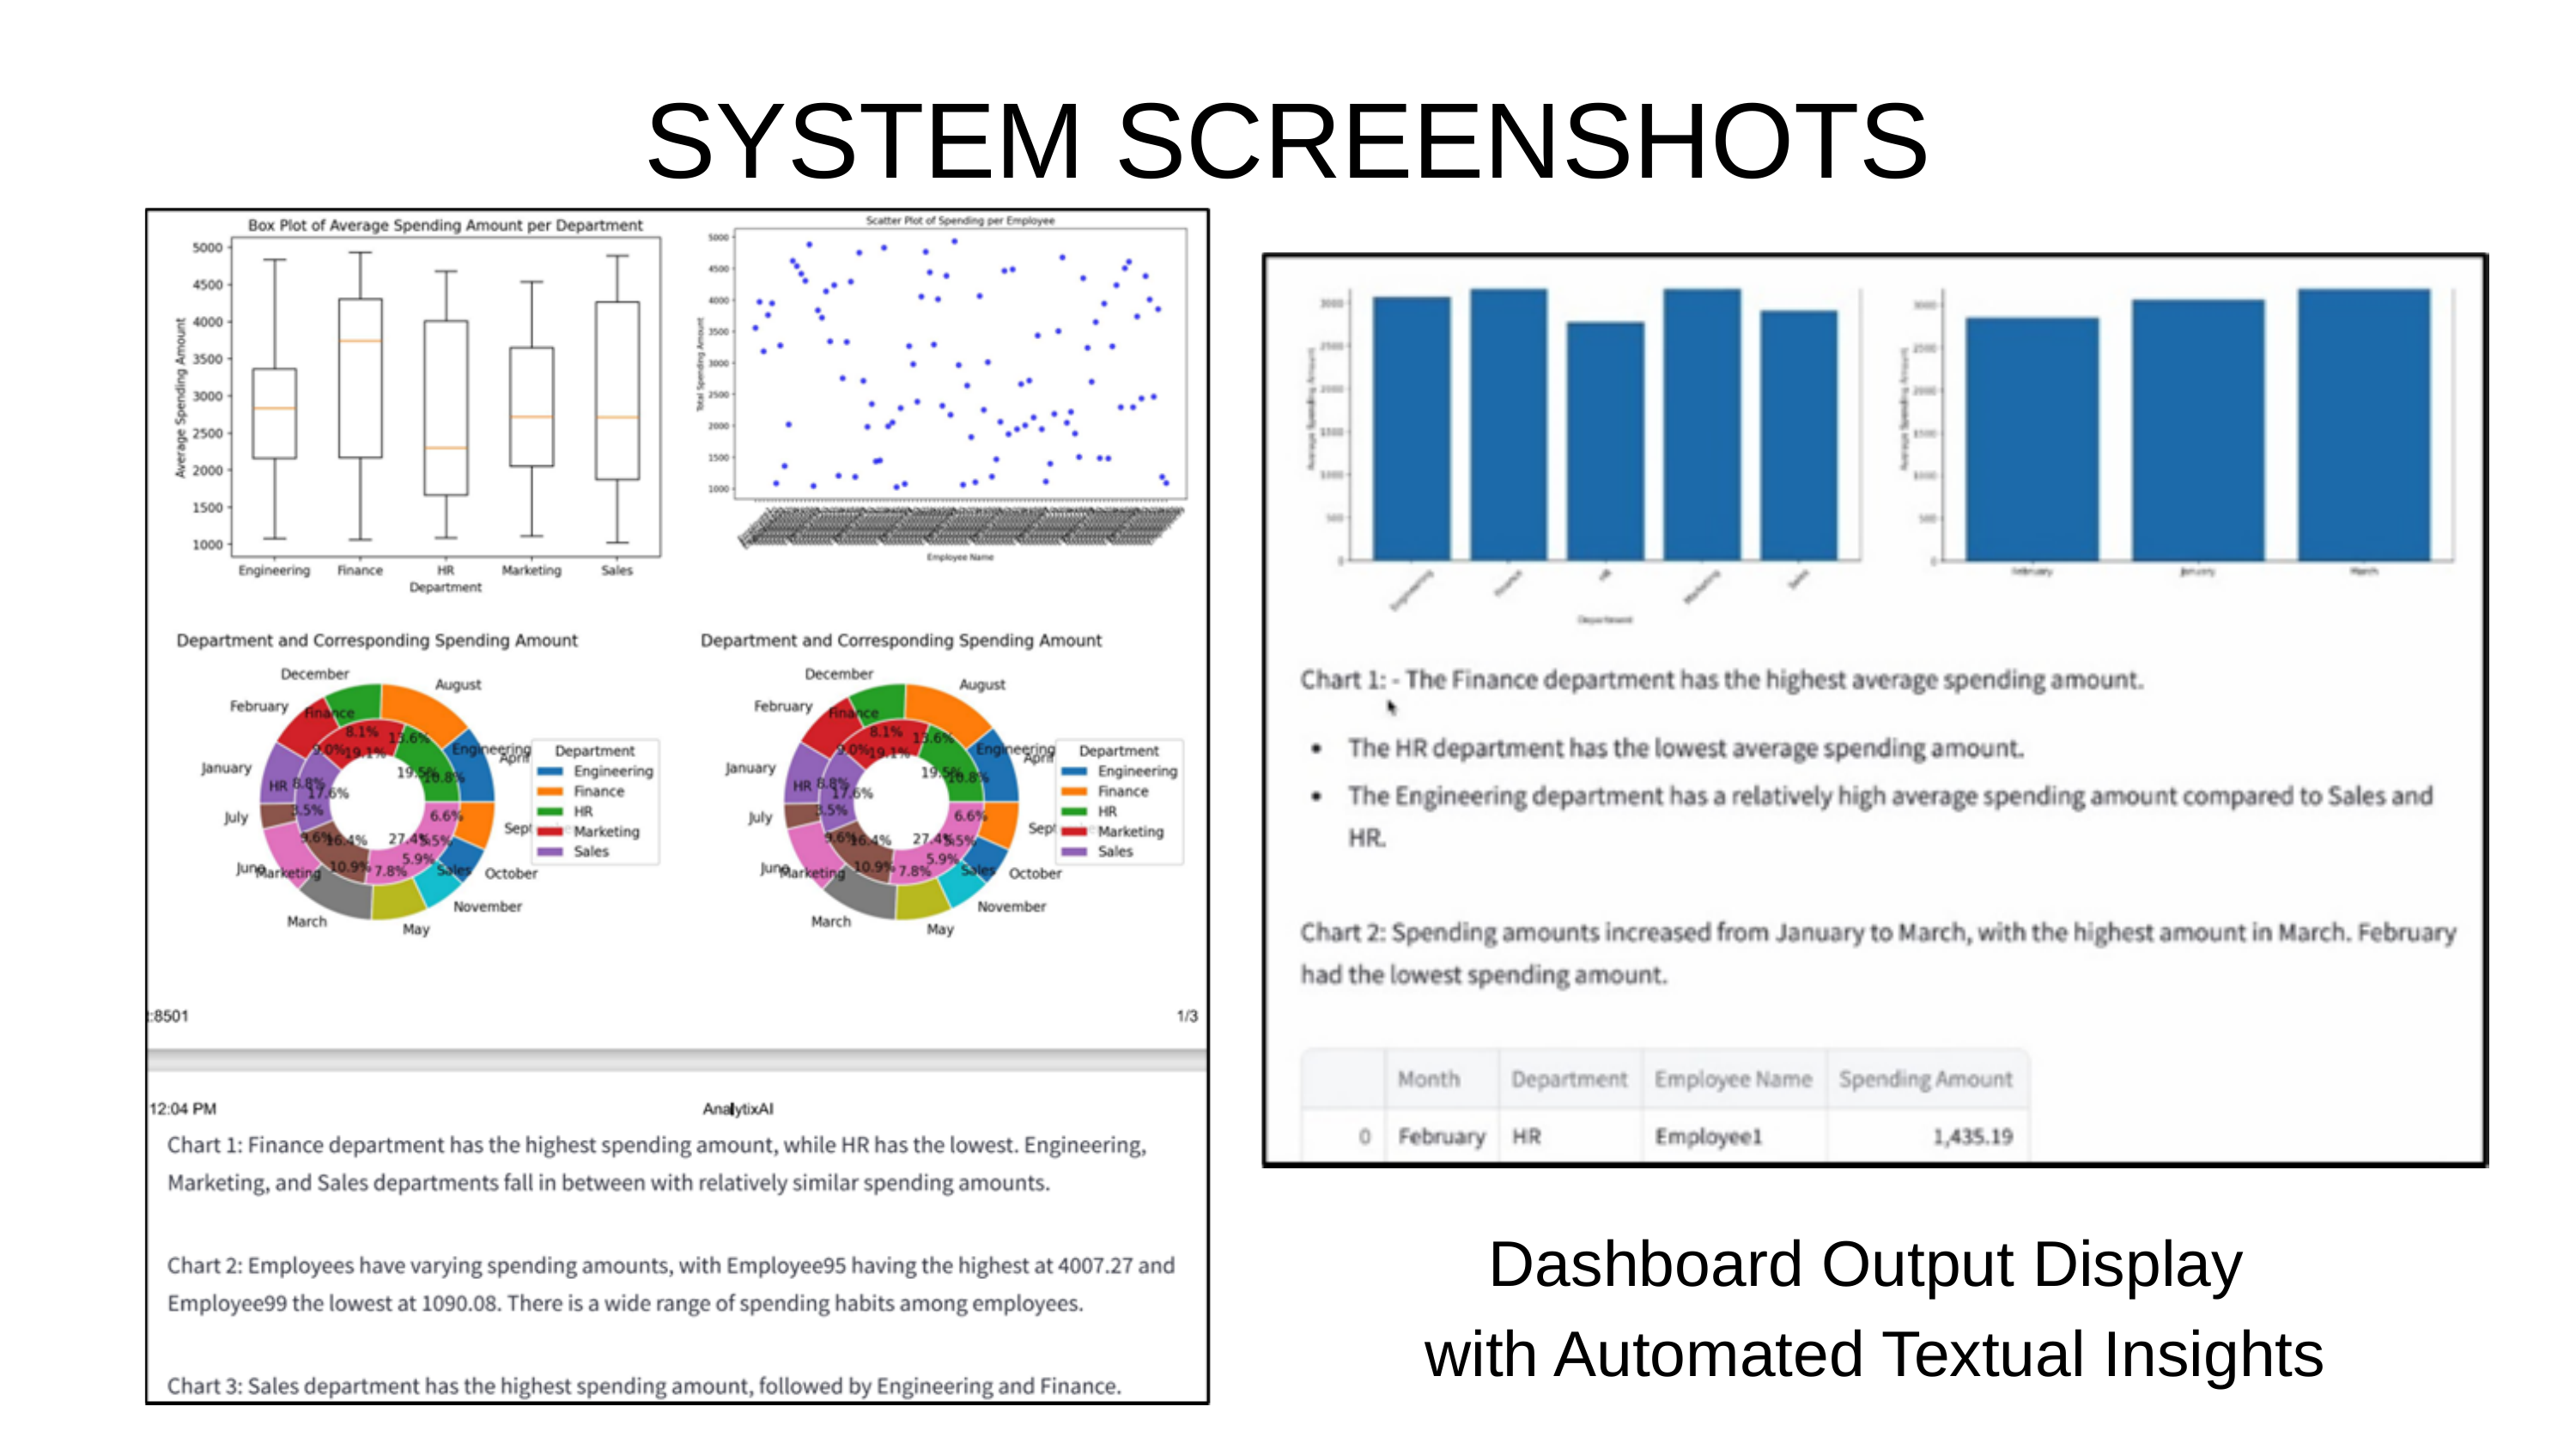

SYSTEM SCREENSHOTS

Dashboard Output Display
with Automated Textual Insights